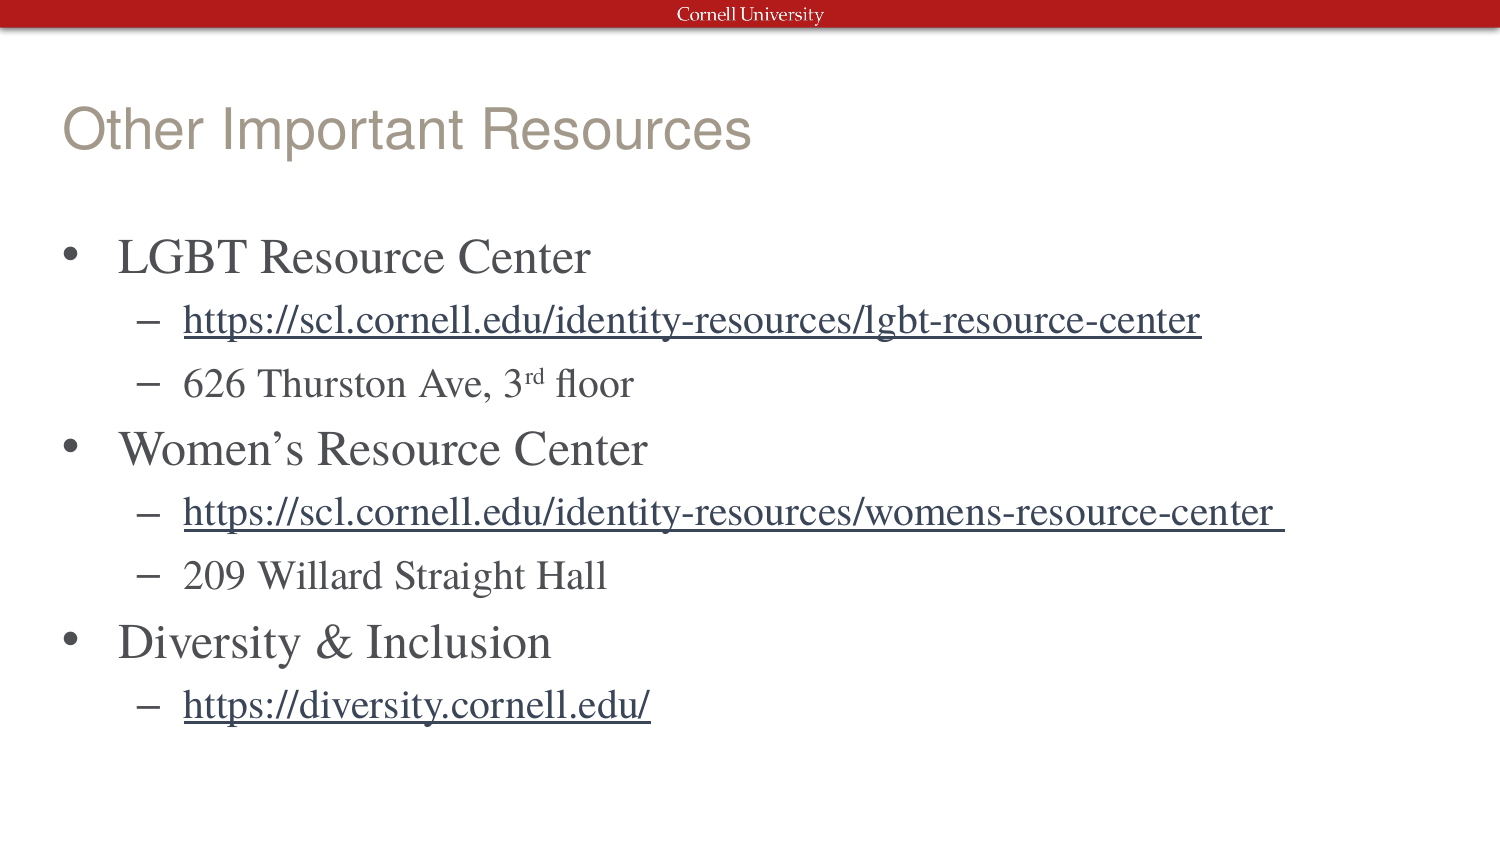

# Other Important Resources
LGBT Resource Center
https://scl.cornell.edu/identity-resources/lgbt-resource-center
626 Thurston Ave, 3rd floor
Women’s Resource Center
https://scl.cornell.edu/identity-resources/womens-resource-center
209 Willard Straight Hall
Diversity & Inclusion
https://diversity.cornell.edu/